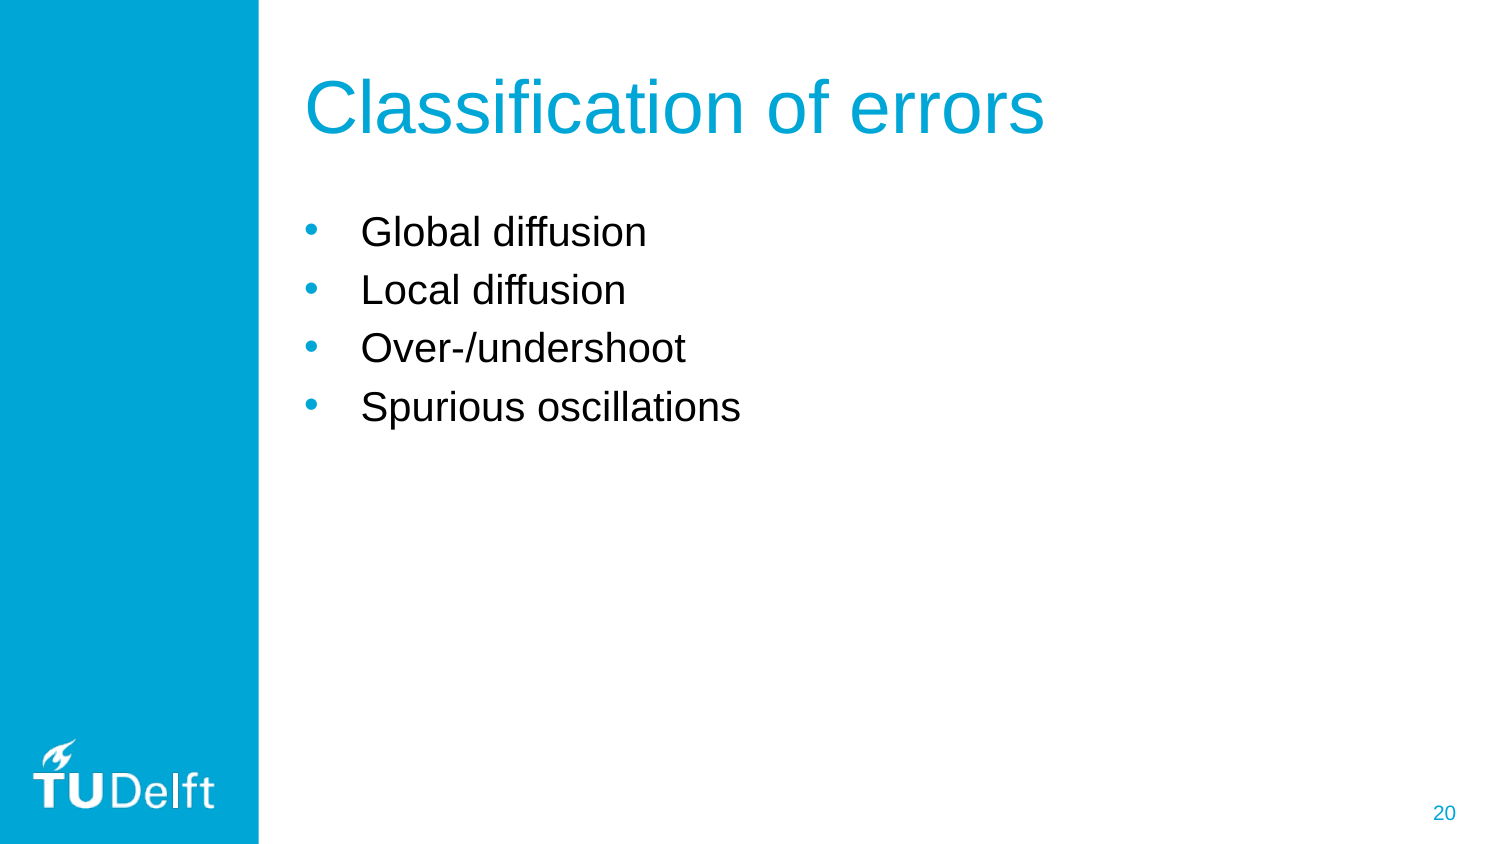

# Classification of errors
Global diffusion
Local diffusion
Over-/undershoot
Spurious oscillations